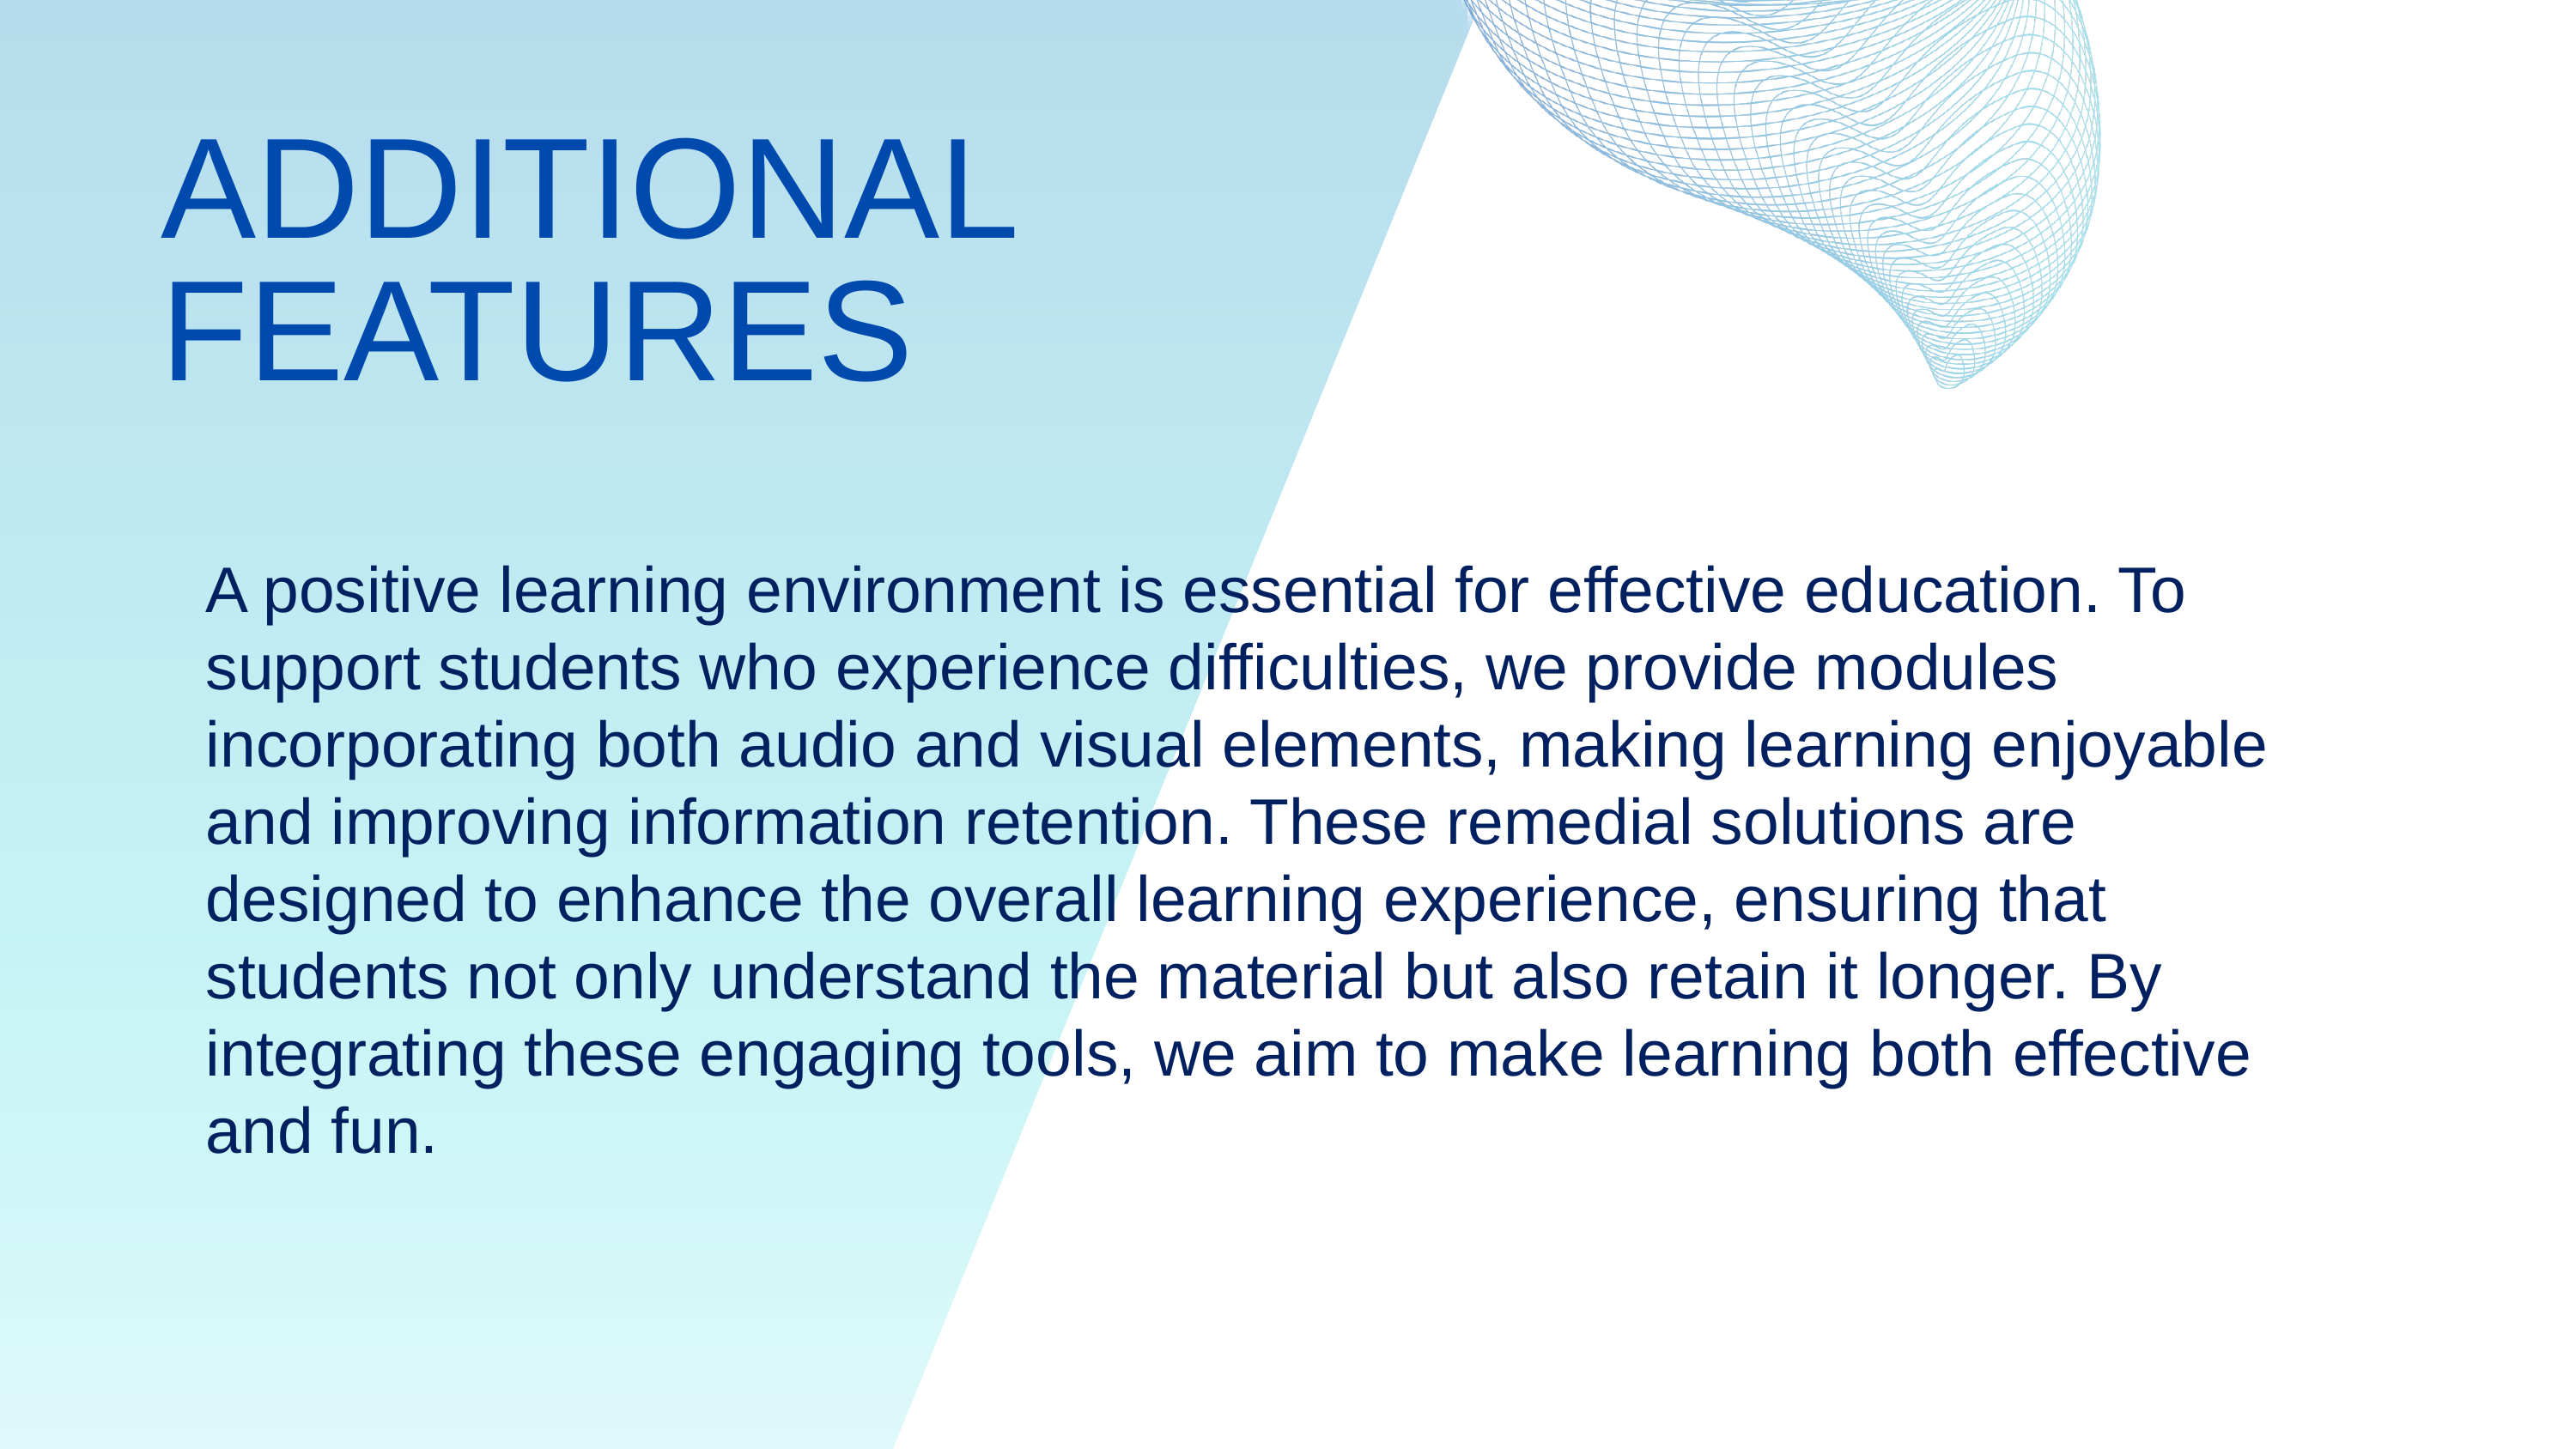

ADDITIONAL FEATURES
A positive learning environment is essential for effective education. To support students who experience difficulties, we provide modules incorporating both audio and visual elements, making learning enjoyable and improving information retention. These remedial solutions are designed to enhance the overall learning experience, ensuring that students not only understand the material but also retain it longer. By integrating these engaging tools, we aim to make learning both effective and fun.